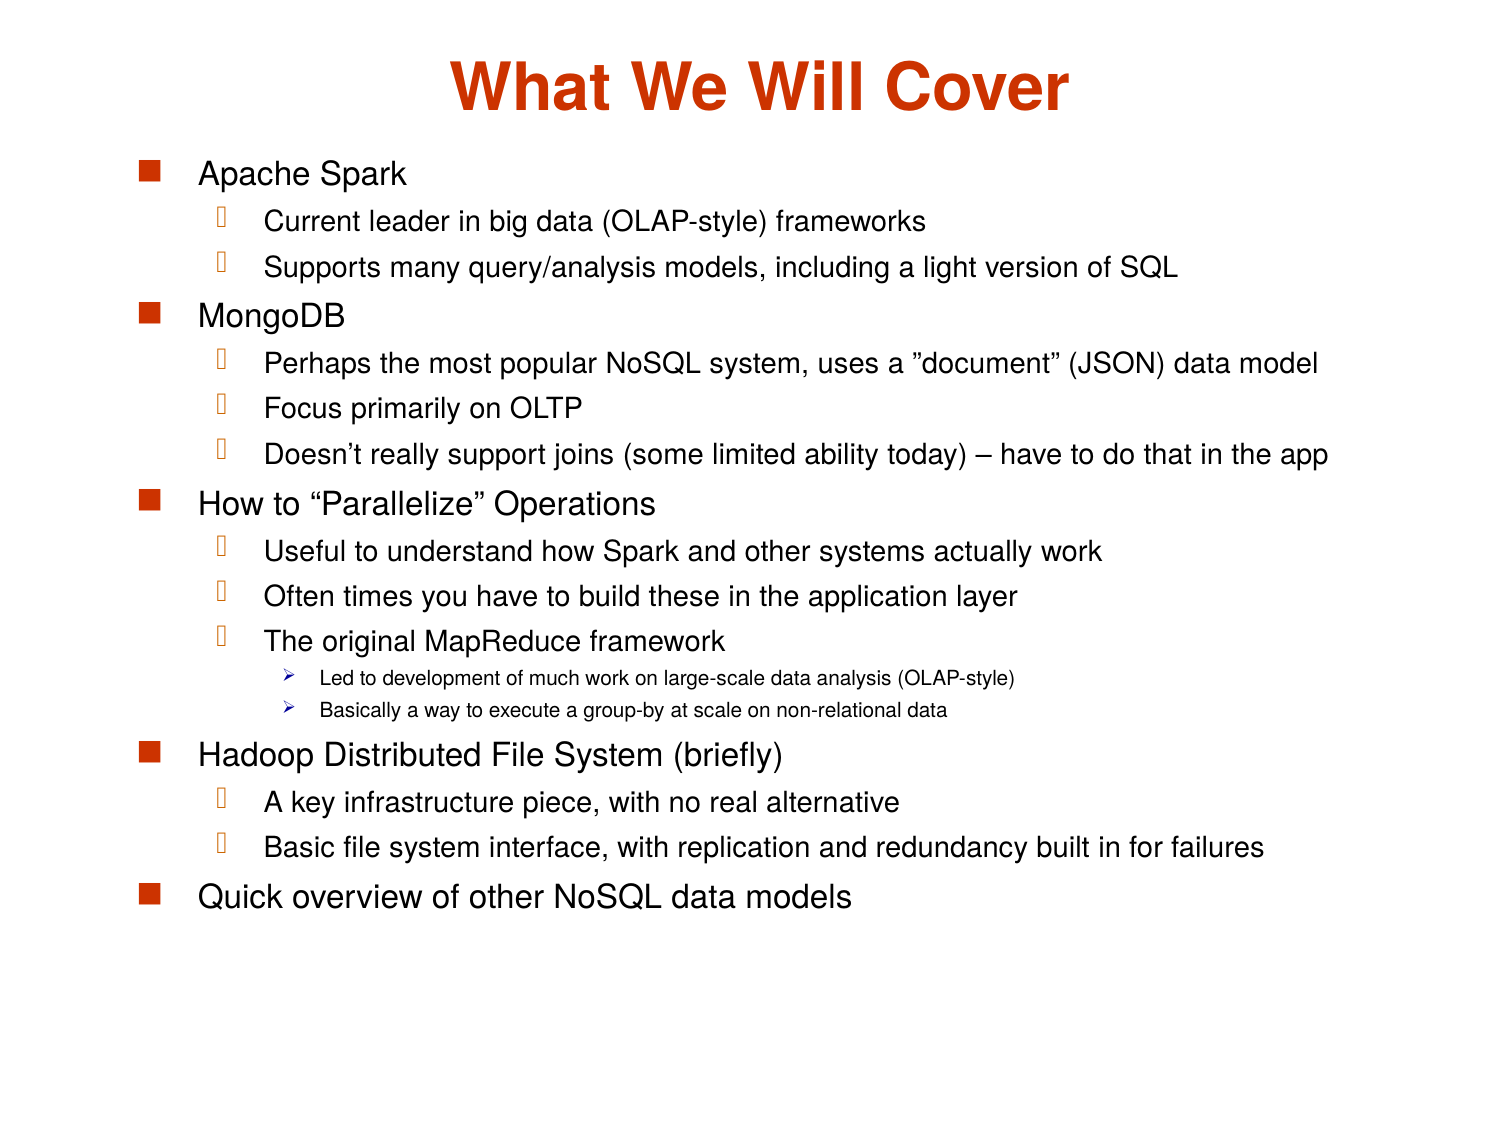

# What We Will Cover
Apache Spark
Current leader in big data (OLAP-style) frameworks
Supports many query/analysis models, including a light version of SQL
MongoDB
Perhaps the most popular NoSQL system, uses a ”document” (JSON) data model
Focus primarily on OLTP
Doesn’t really support joins (some limited ability today) – have to do that in the app
How to “Parallelize” Operations
Useful to understand how Spark and other systems actually work
Often times you have to build these in the application layer
The original MapReduce framework
Led to development of much work on large-scale data analysis (OLAP-style)
Basically a way to execute a group-by at scale on non-relational data
Hadoop Distributed File System (briefly)
A key infrastructure piece, with no real alternative
Basic file system interface, with replication and redundancy built in for failures
Quick overview of other NoSQL data models